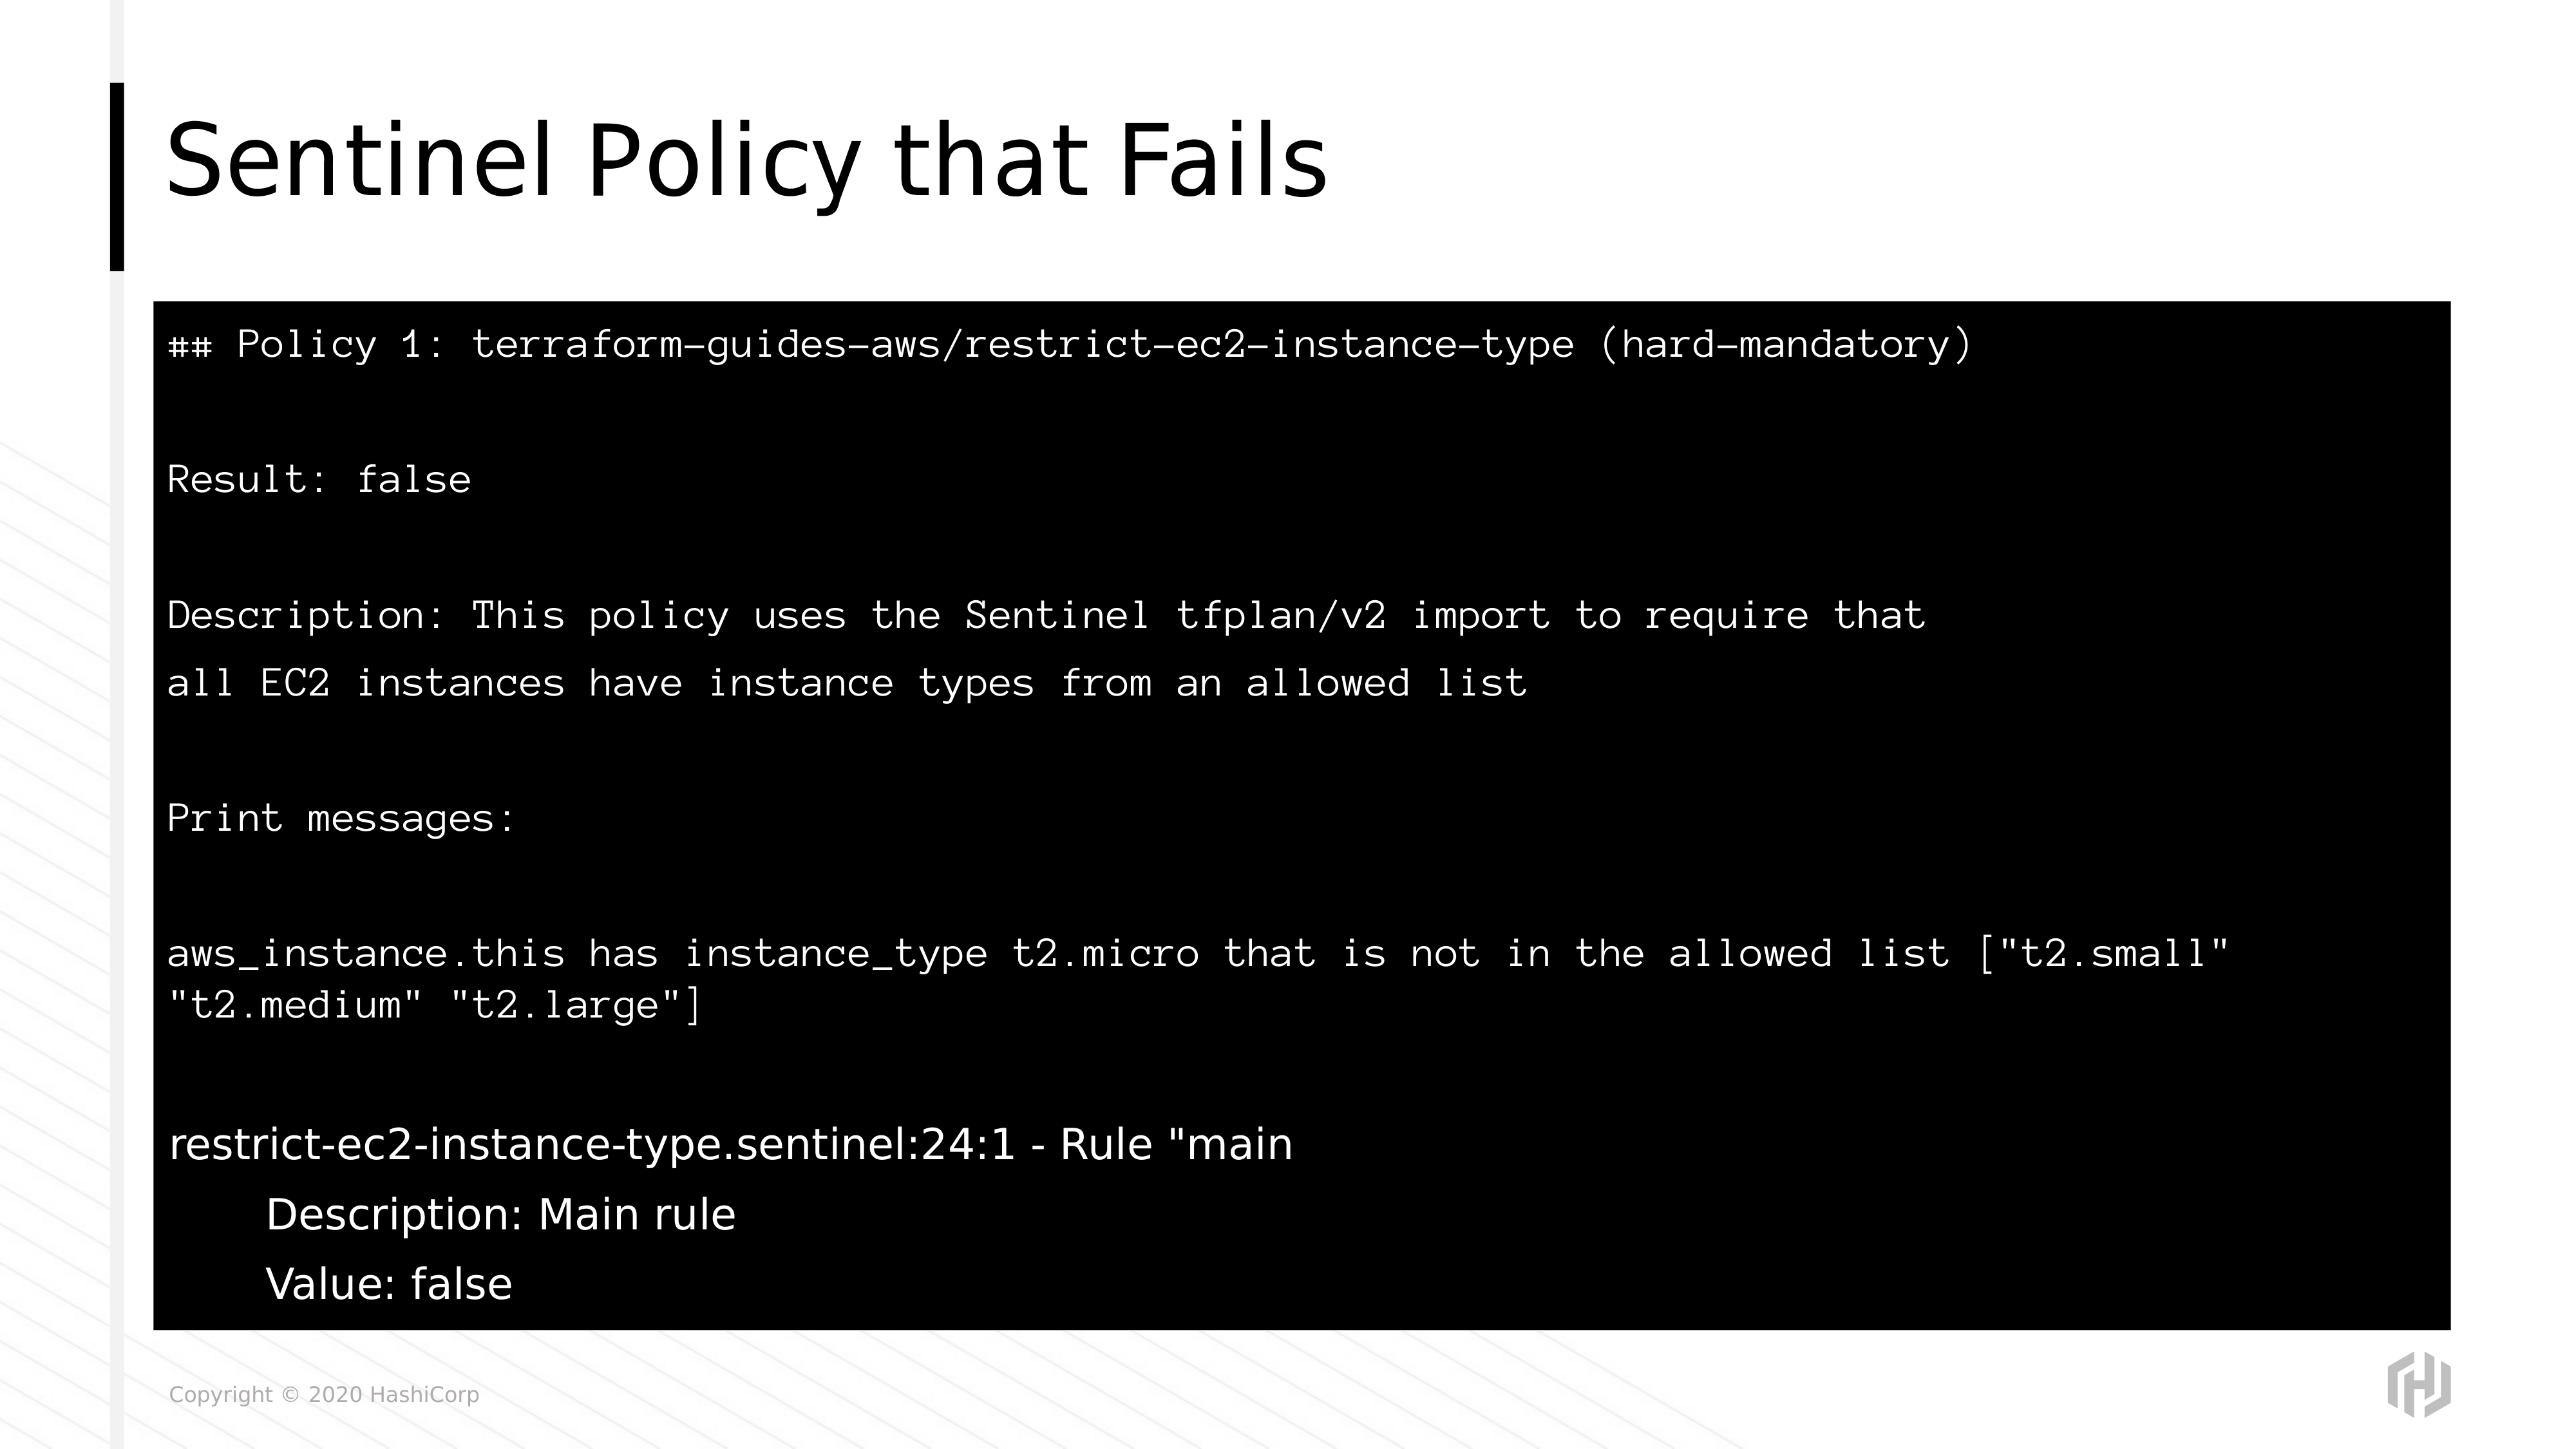

# Sentinel Policy that Fails
## Policy 1: terraform-guides-aws/restrict-ec2-instance-type (hard-mandatory)

Result: false

Description: This policy uses the Sentinel tfplan/v2 import to require that
all EC2 instances have instance types from an allowed list

Print messages:

aws_instance.this has instance_type t2.micro that is not in the allowed list ["t2.small" "t2.medium" "t2.large"]

restrict-ec2-instance-type.sentinel:24:1 - Rule "main
      	Description: Main rule
	Value: false